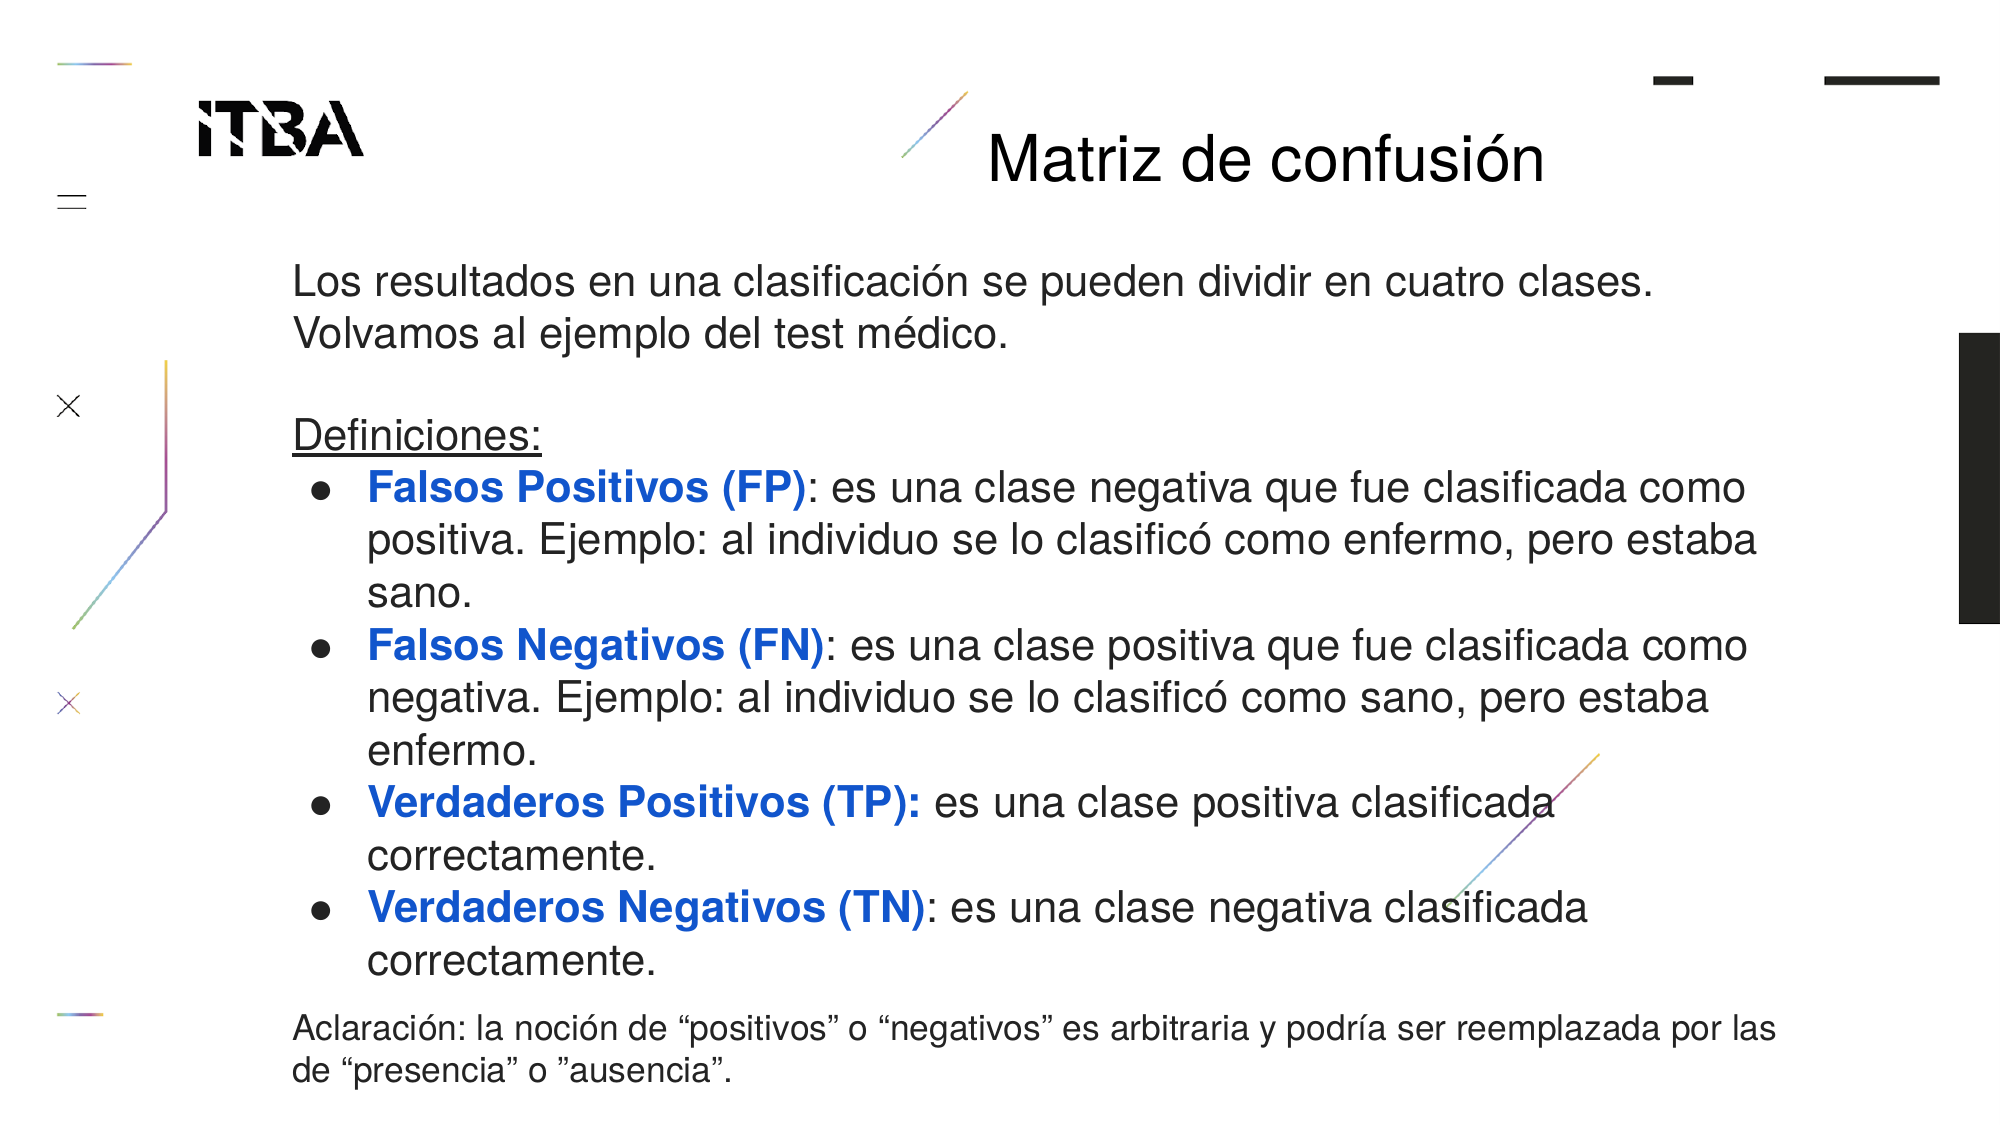

Matriz de confusión
Los resultados en una clasificación se pueden dividir en cuatro clases. Volvamos al ejemplo del test médico.

Definiciones:
Falsos Positivos (FP): es una clase negativa que fue clasificada como positiva. Ejemplo: al individuo se lo clasificó como enfermo, pero estaba sano.
Falsos Negativos (FN): es una clase positiva que fue clasificada como negativa. Ejemplo: al individuo se lo clasificó como sano, pero estaba enfermo.
Verdaderos Positivos (TP): es una clase positiva clasificada correctamente.
Verdaderos Negativos (TN): es una clase negativa clasificada correctamente.
Aclaración: la noción de “positivos” o “negativos” es arbitraria y podría ser reemplazada por las de “presencia” o ”ausencia”.